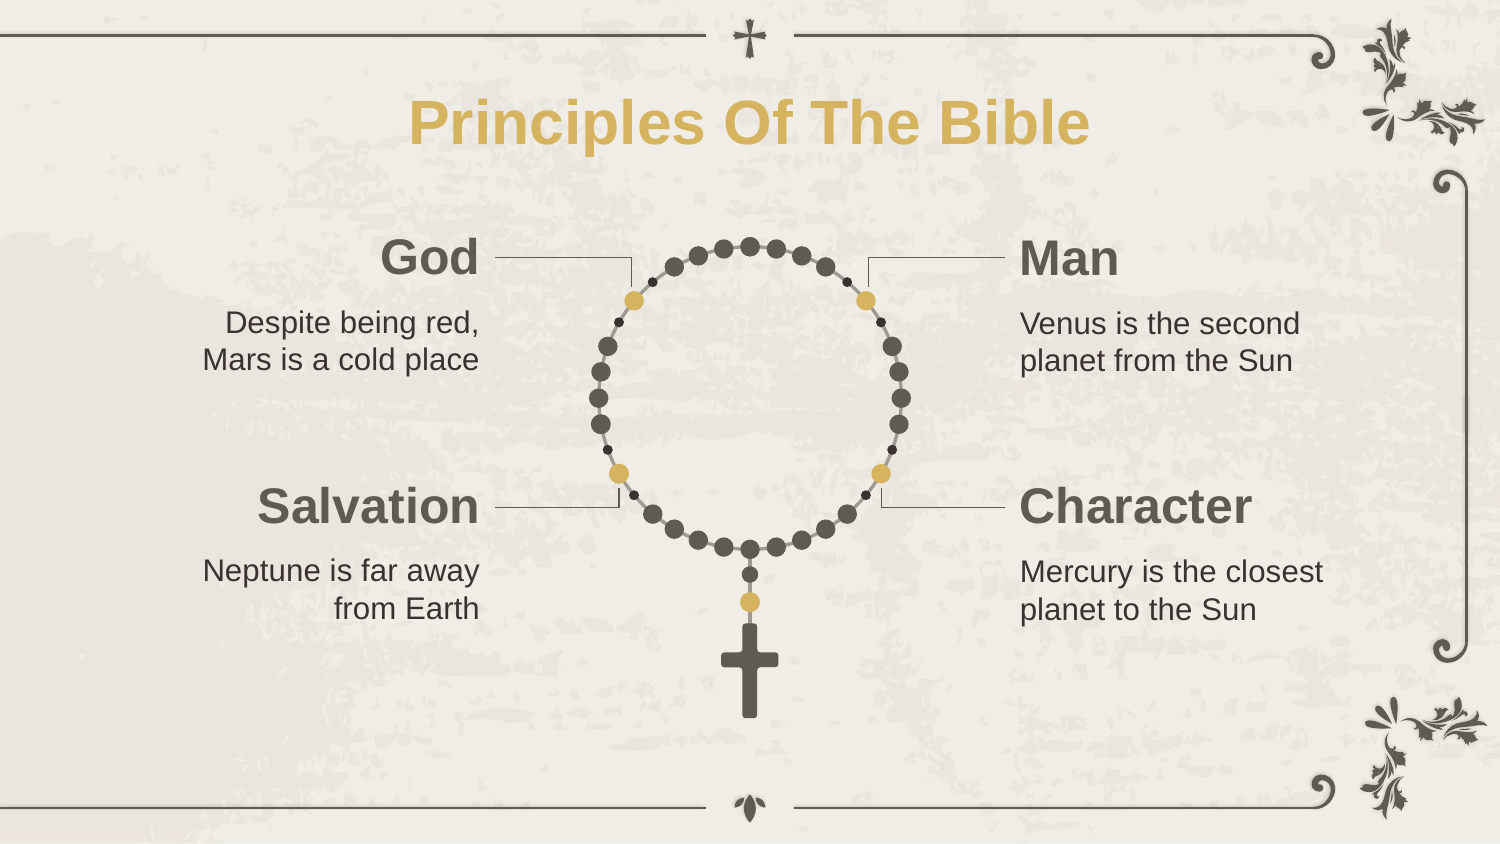

# Principles Of The Bible
God
Man

Despite being red, Mars is a cold place
Venus is the second planet from the Sun
Salvation
Character

Neptune is far away from Earth
Mercury is the closest planet to the Sun